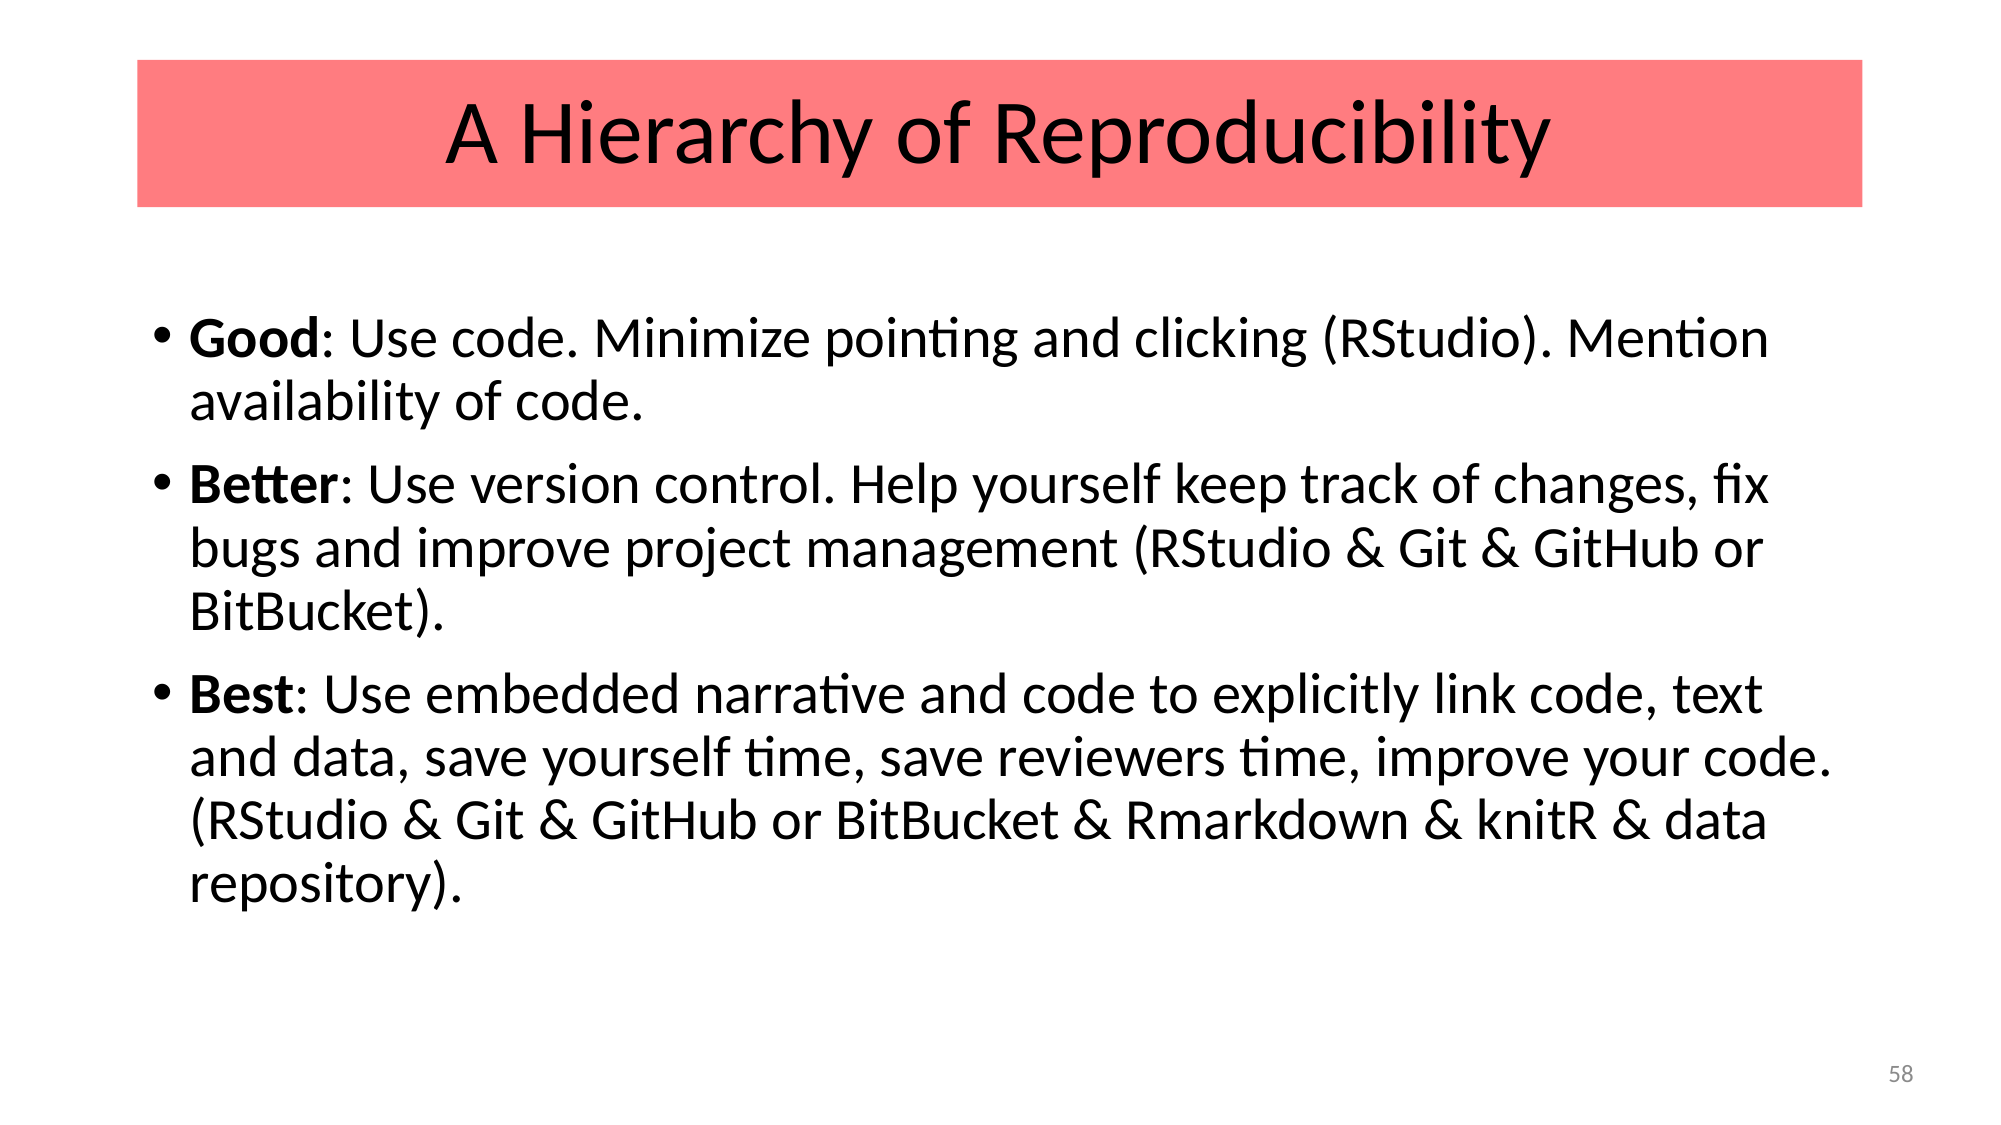

# A Hierarchy of Reproducibility
Good: Use code. Minimize pointing and clicking (RStudio). Mention availability of code.
Better: Use version control. Help yourself keep track of changes, fix bugs and improve project management (RStudio & Git & GitHub or BitBucket).
Best: Use embedded narrative and code to explicitly link code, text and data, save yourself time, save reviewers time, improve your code. (RStudio & Git & GitHub or BitBucket & Rmarkdown & knitR & data repository).
58